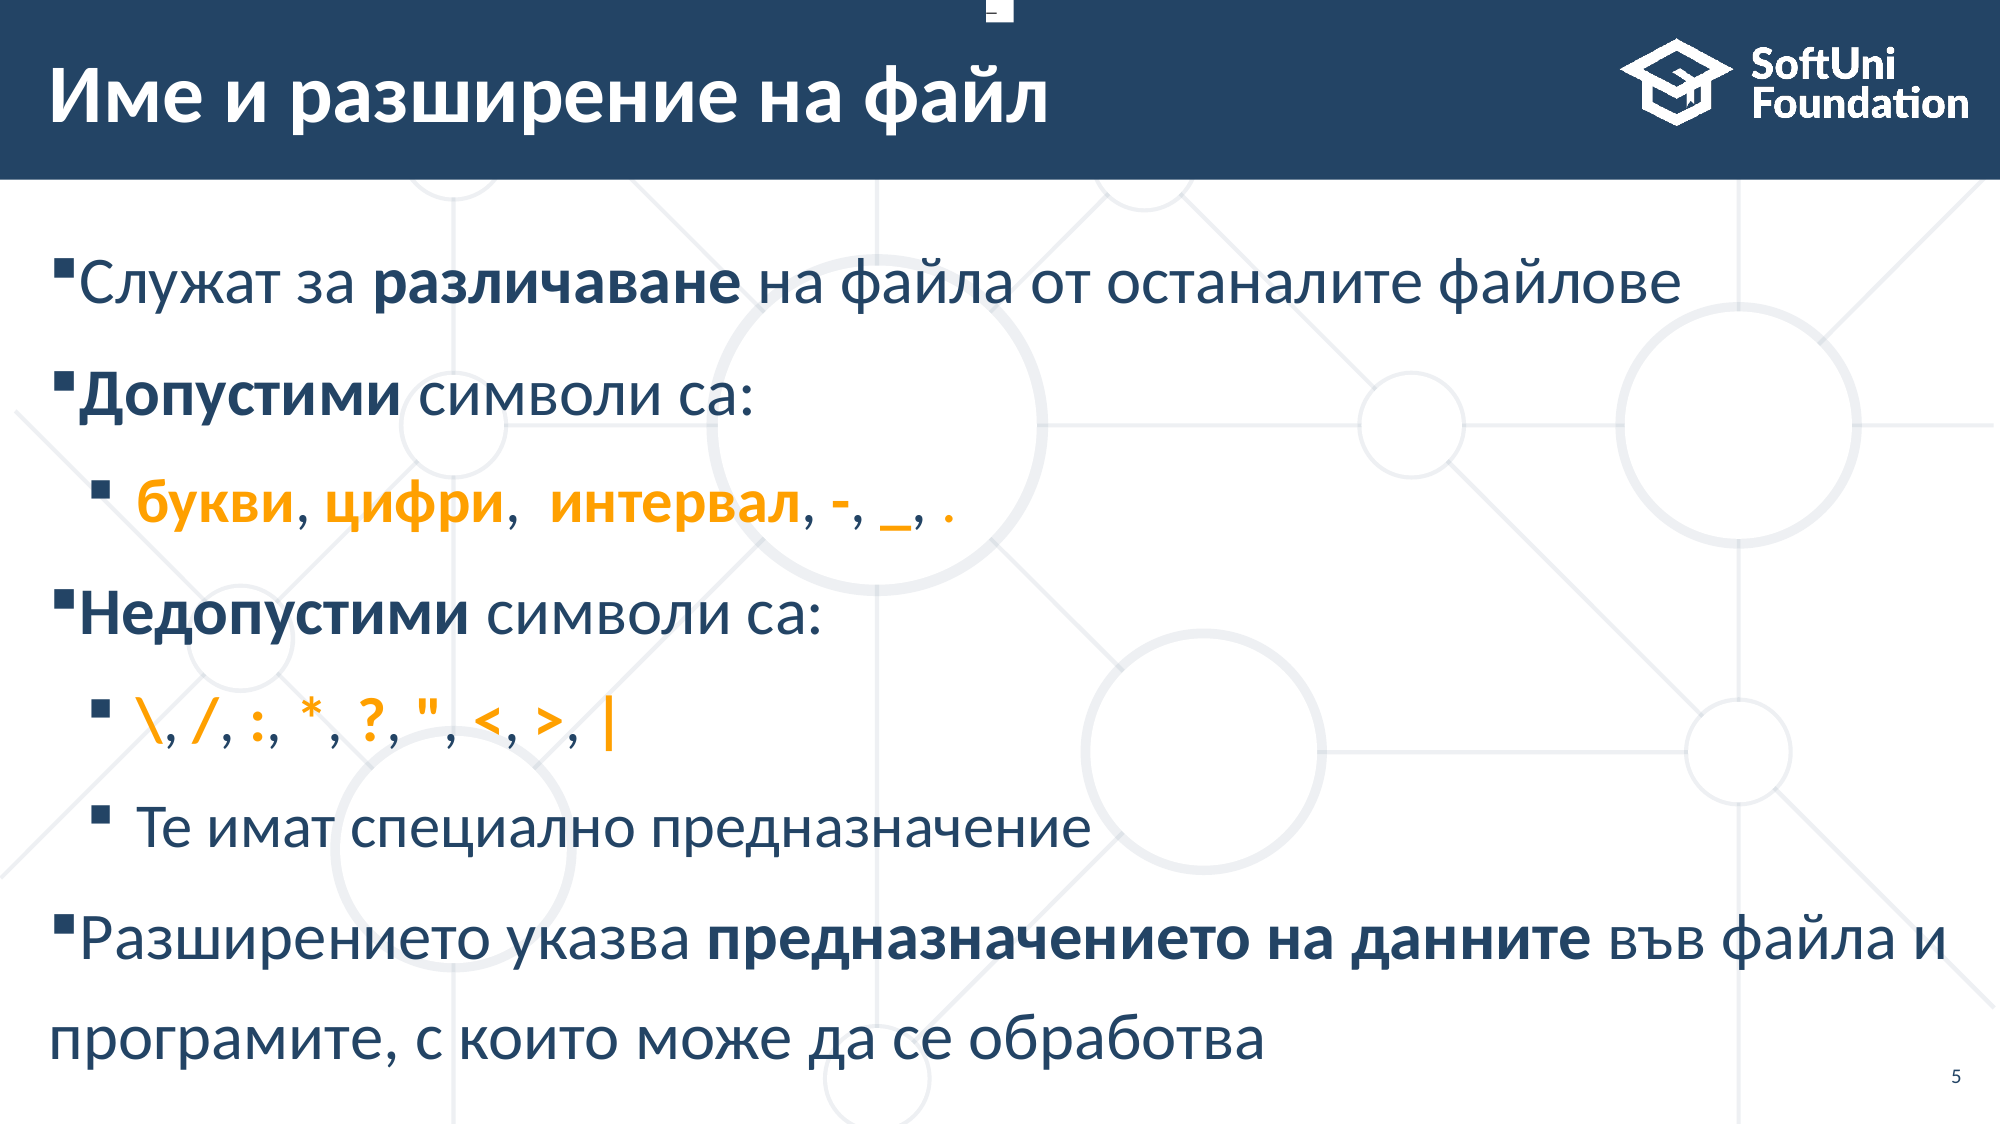

_ -
–
# Име и разширение на файл
Служат за различаване на файла от останалите файлове
Допустими символи са:
букви, цифри,  интервал, -, _, .
Недопустими символи са:
\, /, :, *, ?, ", <, >, |
Те имат специално предназначение
Разширението указва предназначението на данните във файла и програмите, с които може да се обработва
5